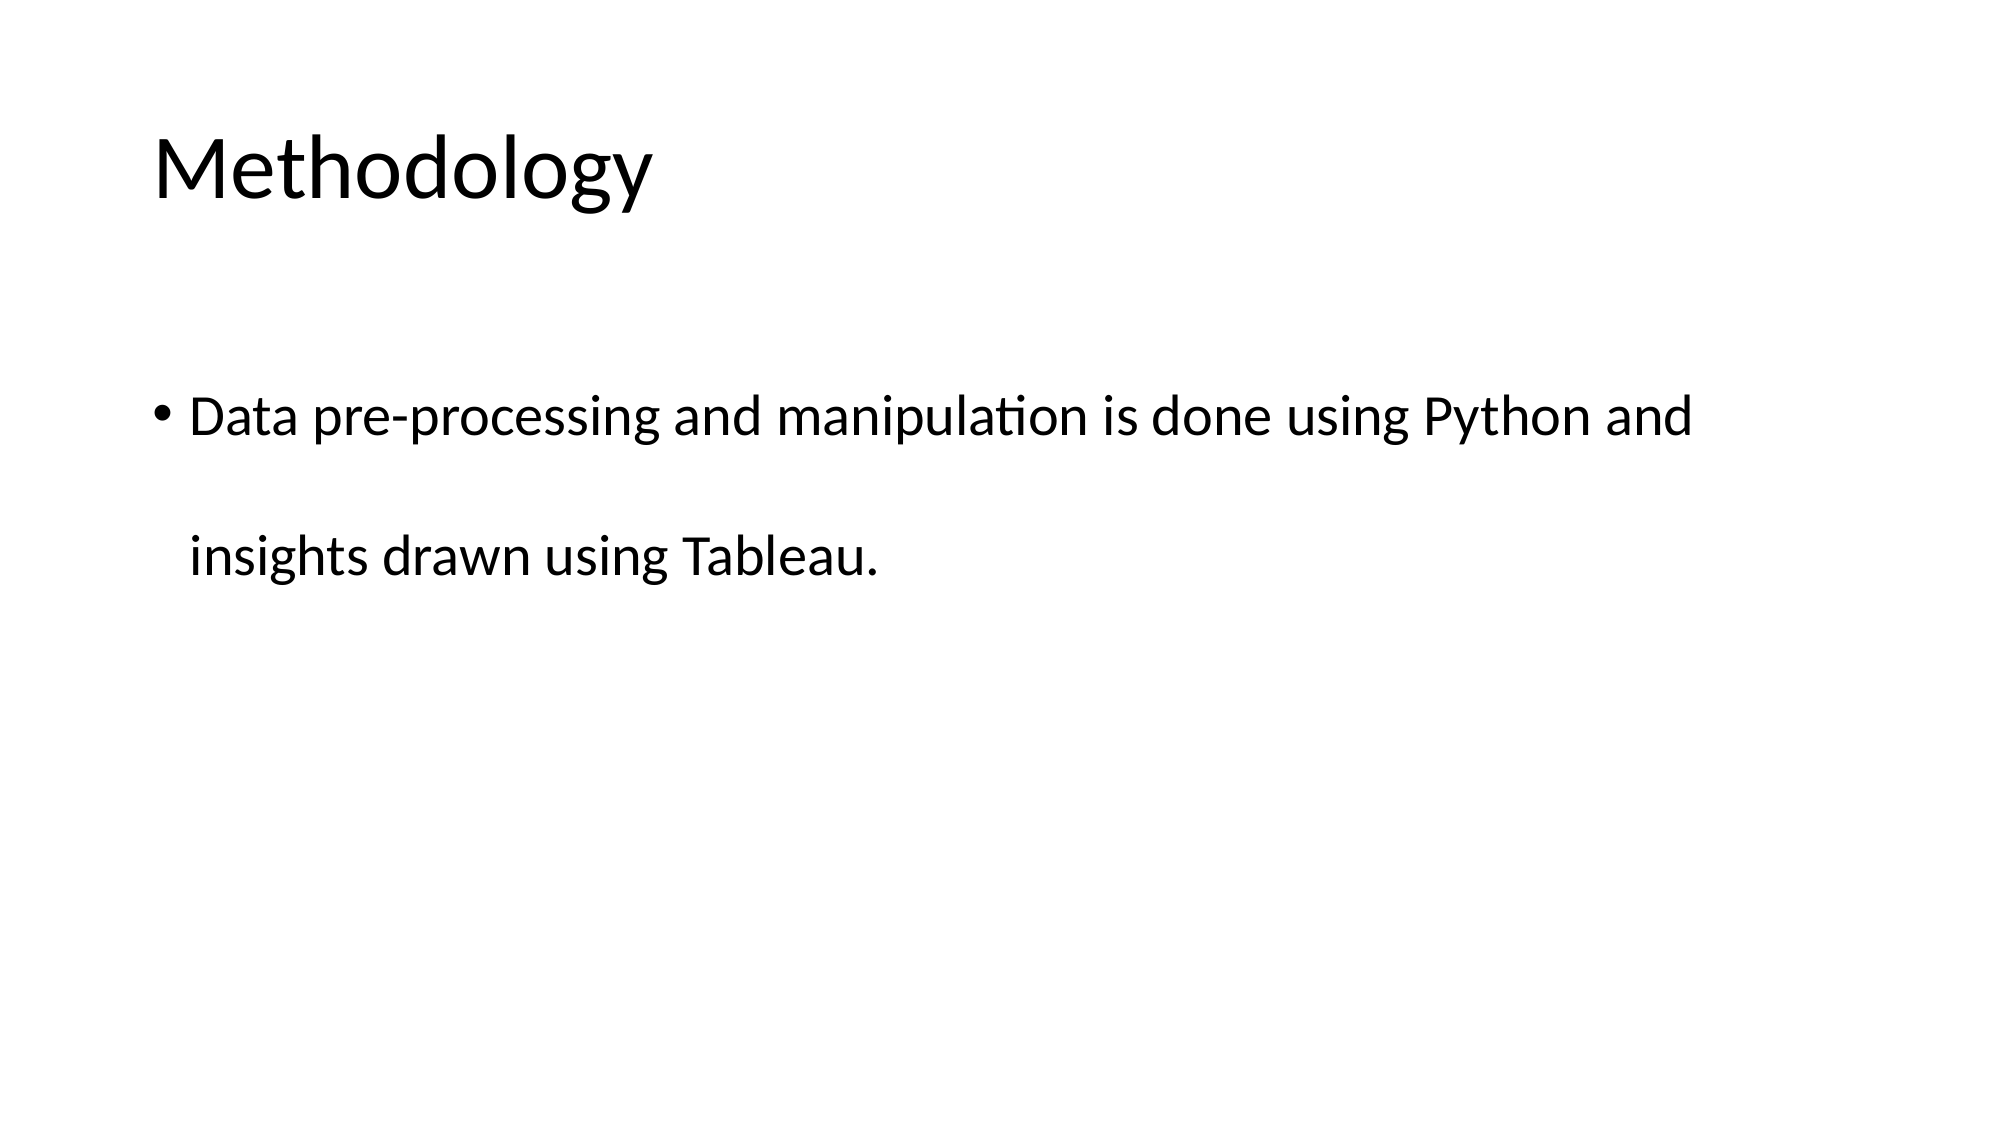

# Methodology
Data pre-processing and manipulation is done using Python and insights drawn using Tableau.